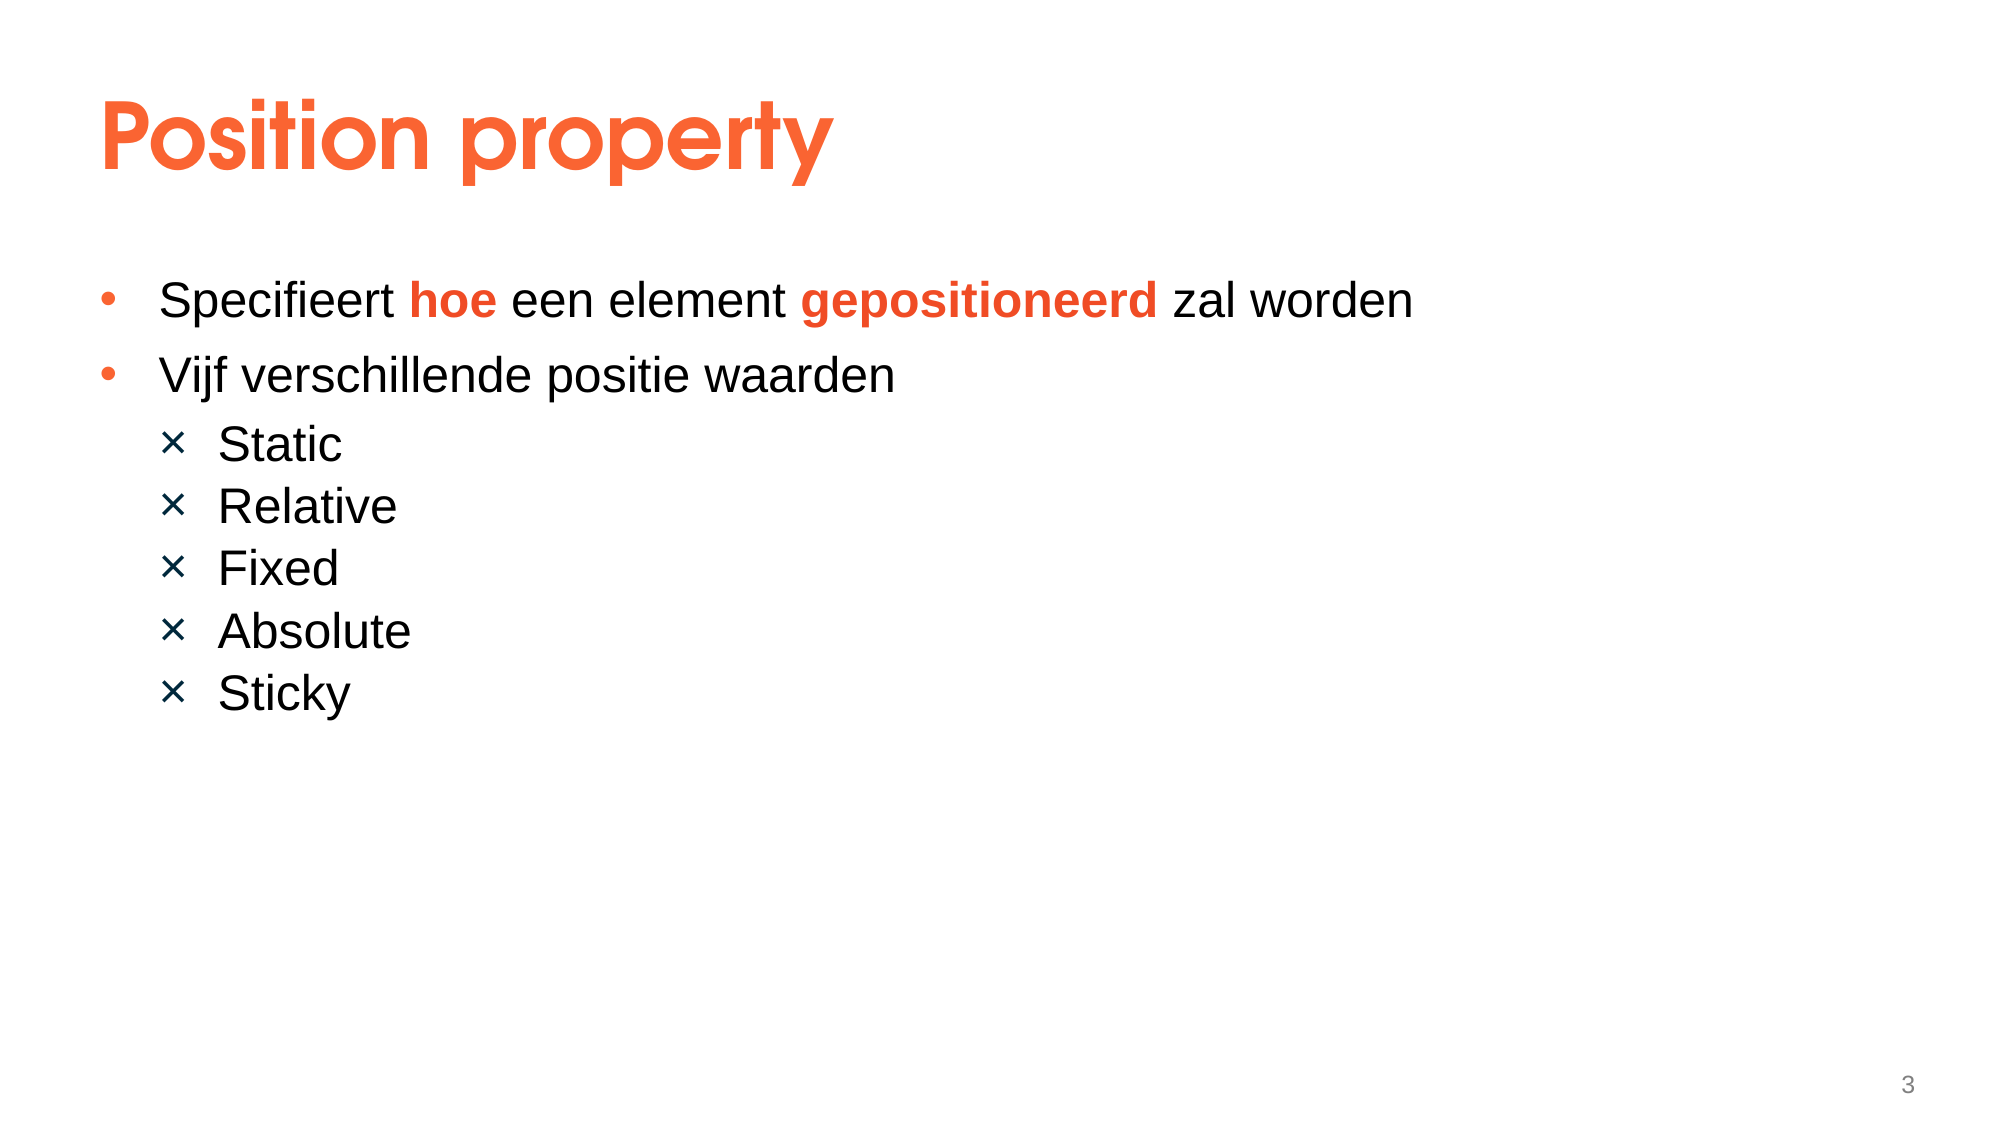

# Position property
Specifieert hoe een element gepositioneerd zal worden
Vijf verschillende positie waarden
Static
Relative
Fixed
Absolute
Sticky

3